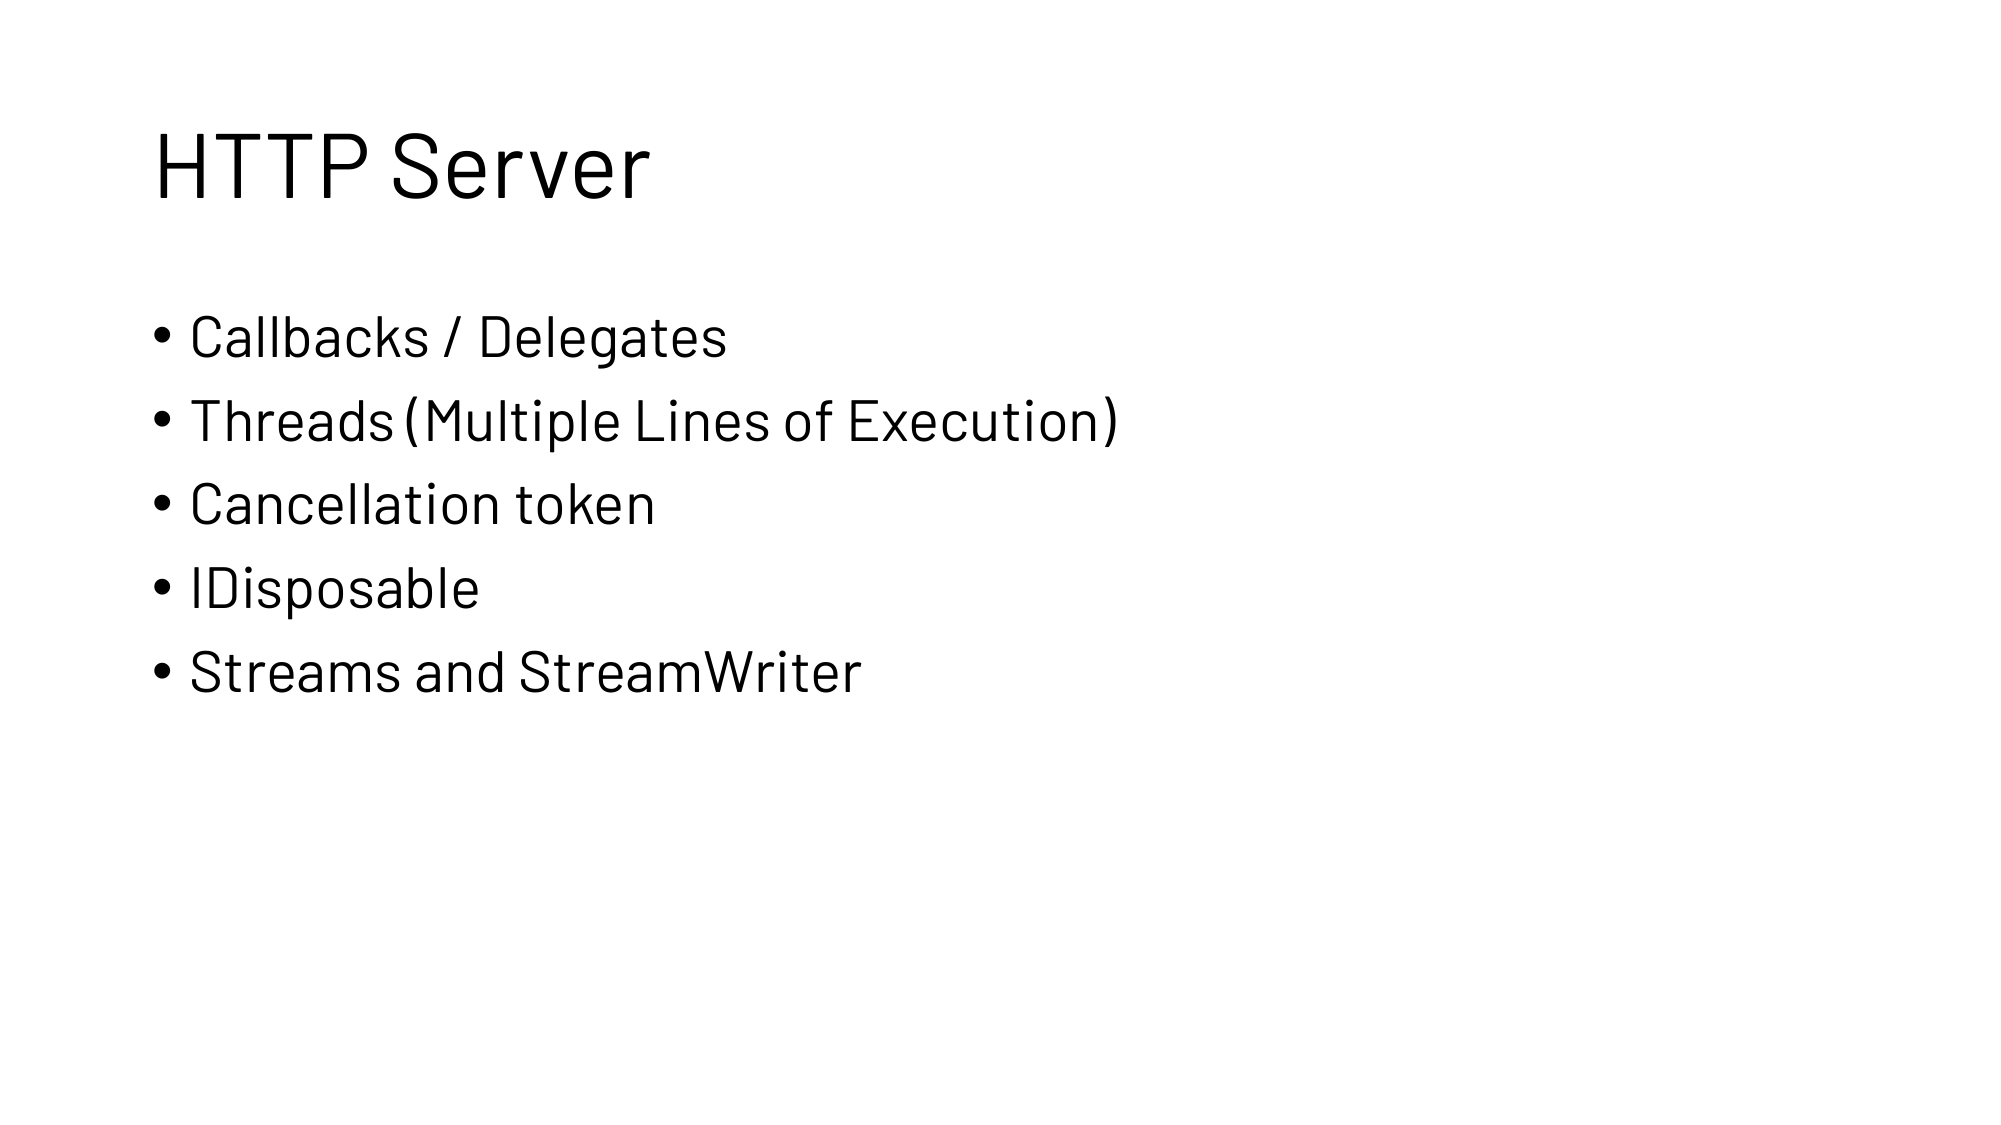

# HTTP Server
Callbacks / Delegates
Threads (Multiple Lines of Execution)
Cancellation token
IDisposable
Streams and StreamWriter